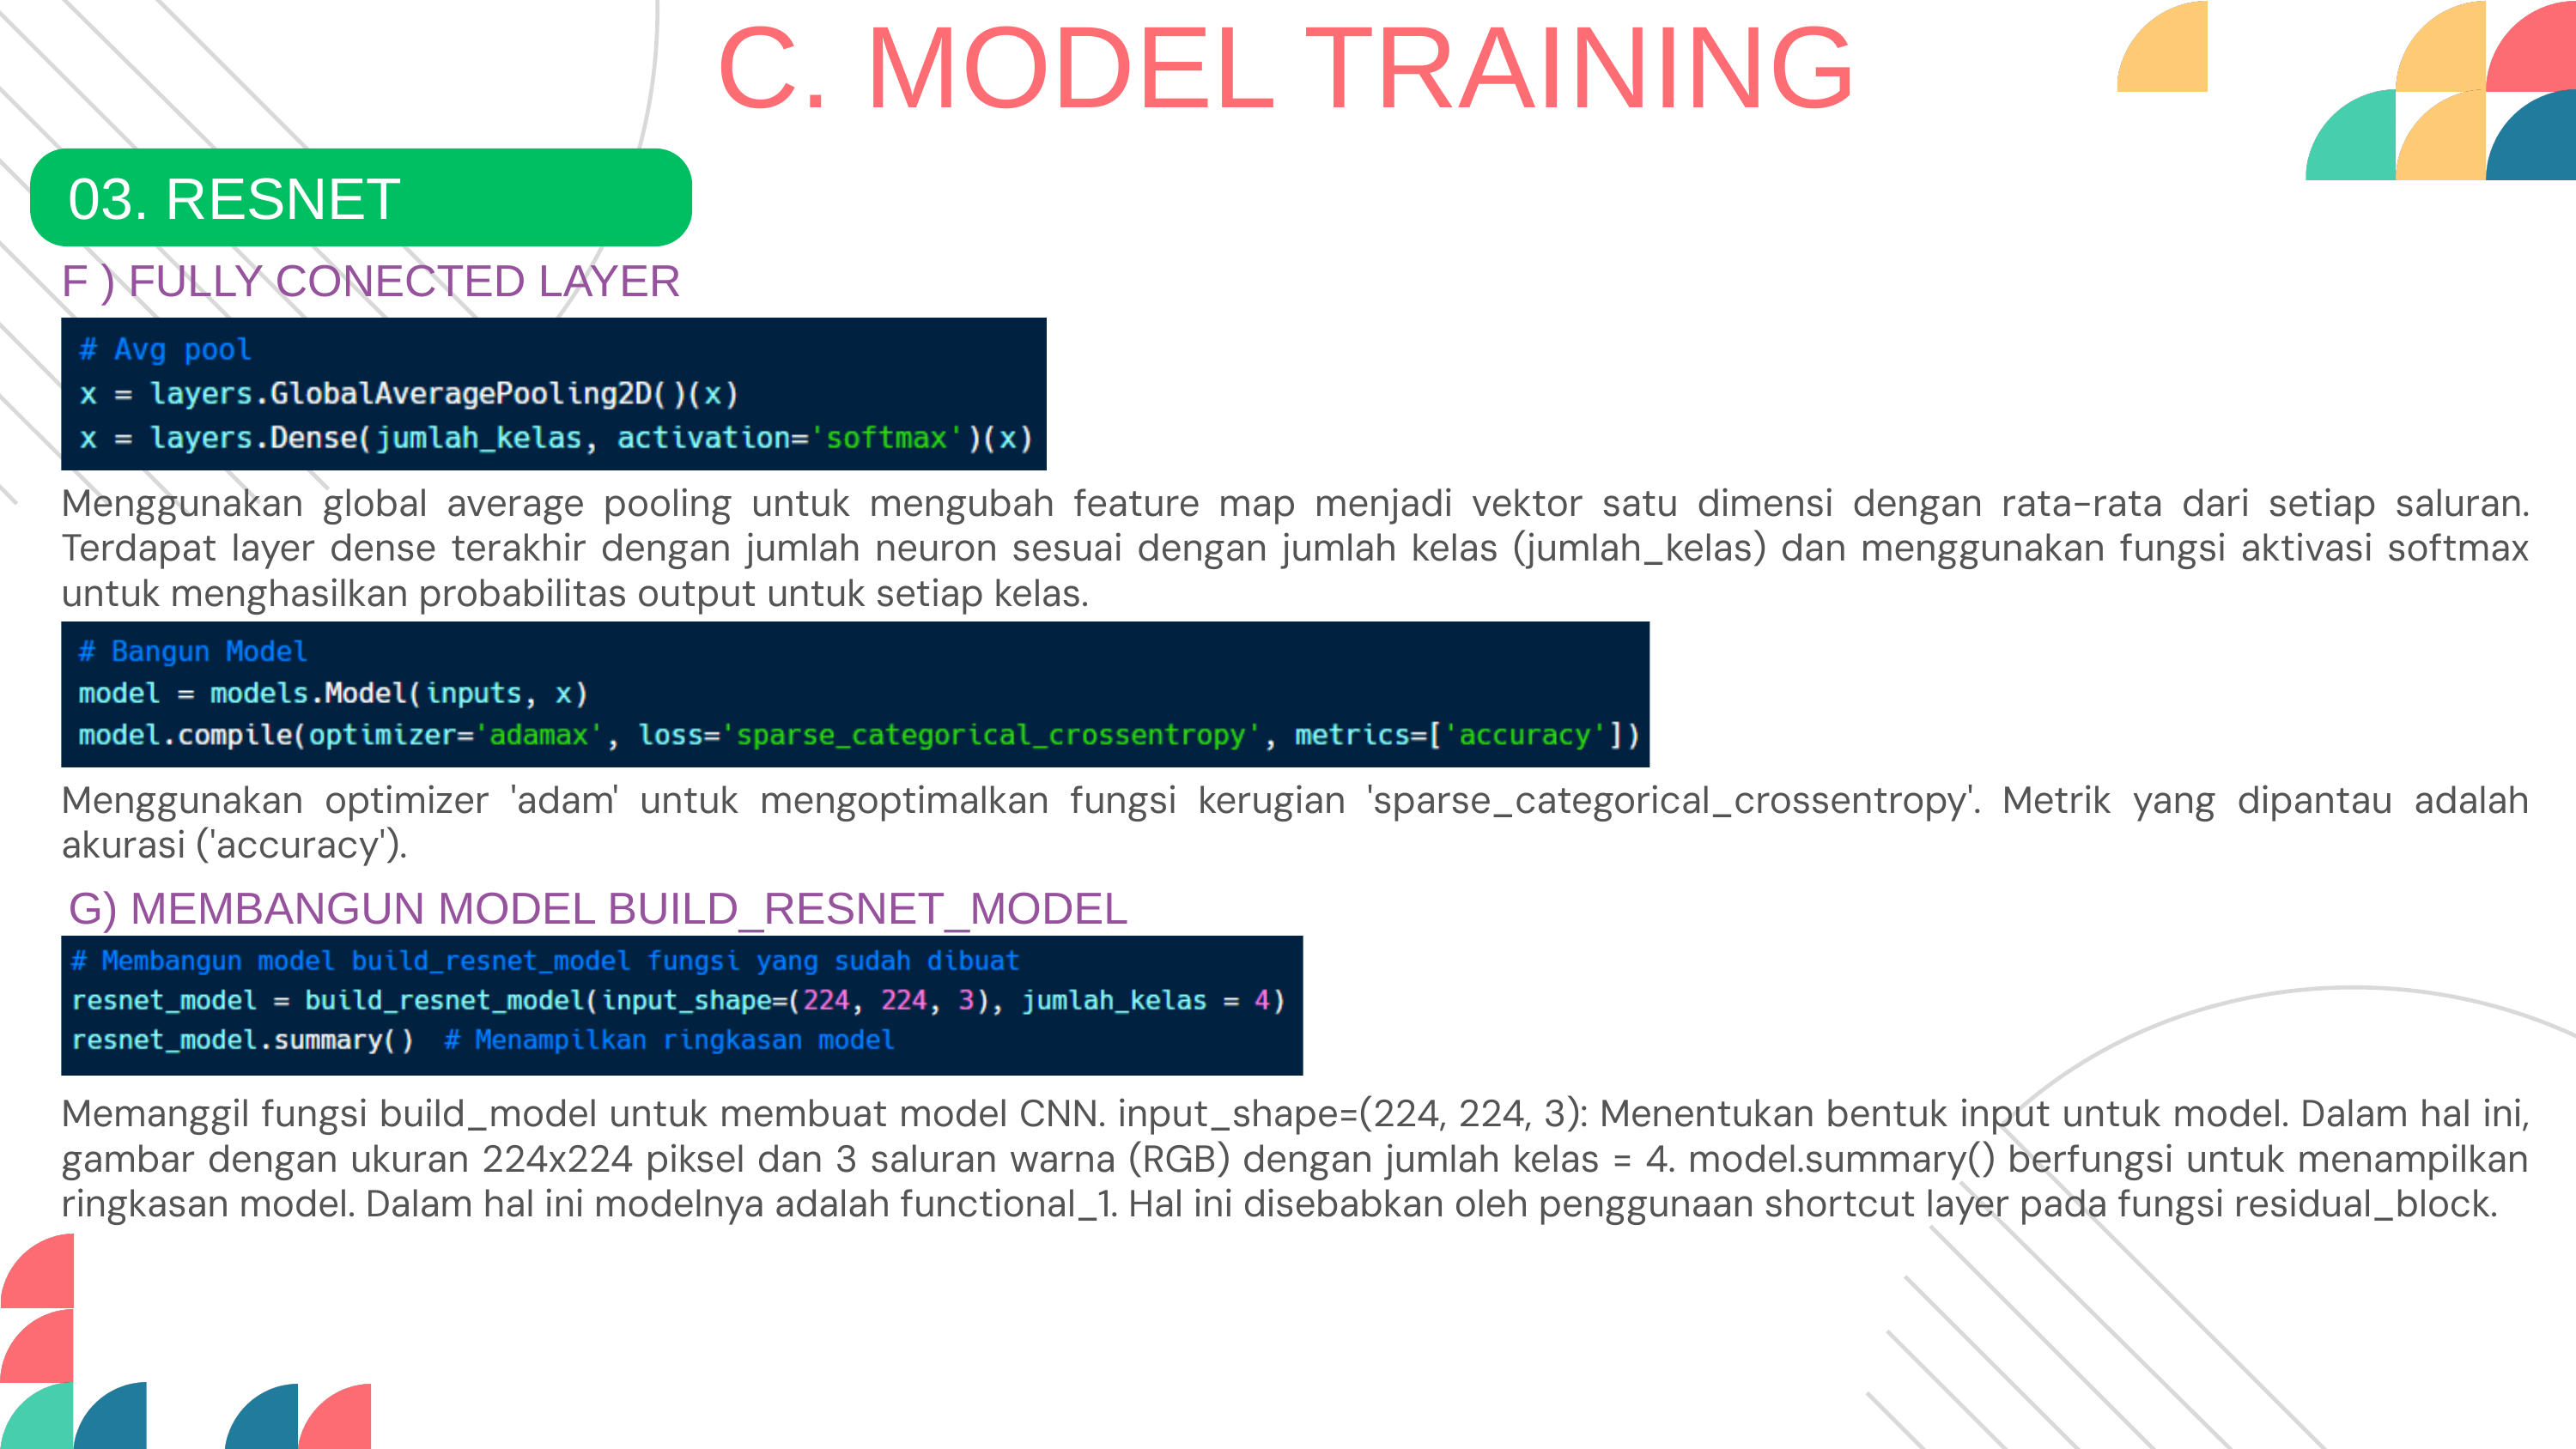

C. MODEL TRAINING

03. RESNET
F ) FULLY CONECTED LAYER

Menggunakan global average pooling untuk mengubah feature map menjadi vektor satu dimensi dengan rata-rata dari setiap saluran. Terdapat layer dense terakhir dengan jumlah neuron sesuai dengan jumlah kelas (jumlah_kelas) dan menggunakan fungsi aktivasi softmax untuk menghasilkan probabilitas output untuk setiap kelas.

Menggunakan optimizer 'adam' untuk mengoptimalkan fungsi kerugian 'sparse_categorical_crossentropy'. Metrik yang dipantau adalah akurasi ('accuracy').
G) MEMBANGUN MODEL BUILD_RESNET_MODEL

Memanggil fungsi build_model untuk membuat model CNN. input_shape=(224, 224, 3): Menentukan bentuk input untuk model. Dalam hal ini, gambar dengan ukuran 224x224 piksel dan 3 saluran warna (RGB) dengan jumlah kelas = 4. model.summary() berfungsi untuk menampilkan ringkasan model. Dalam hal ini modelnya adalah functional_1. Hal ini disebabkan oleh penggunaan shortcut layer pada fungsi residual_block.